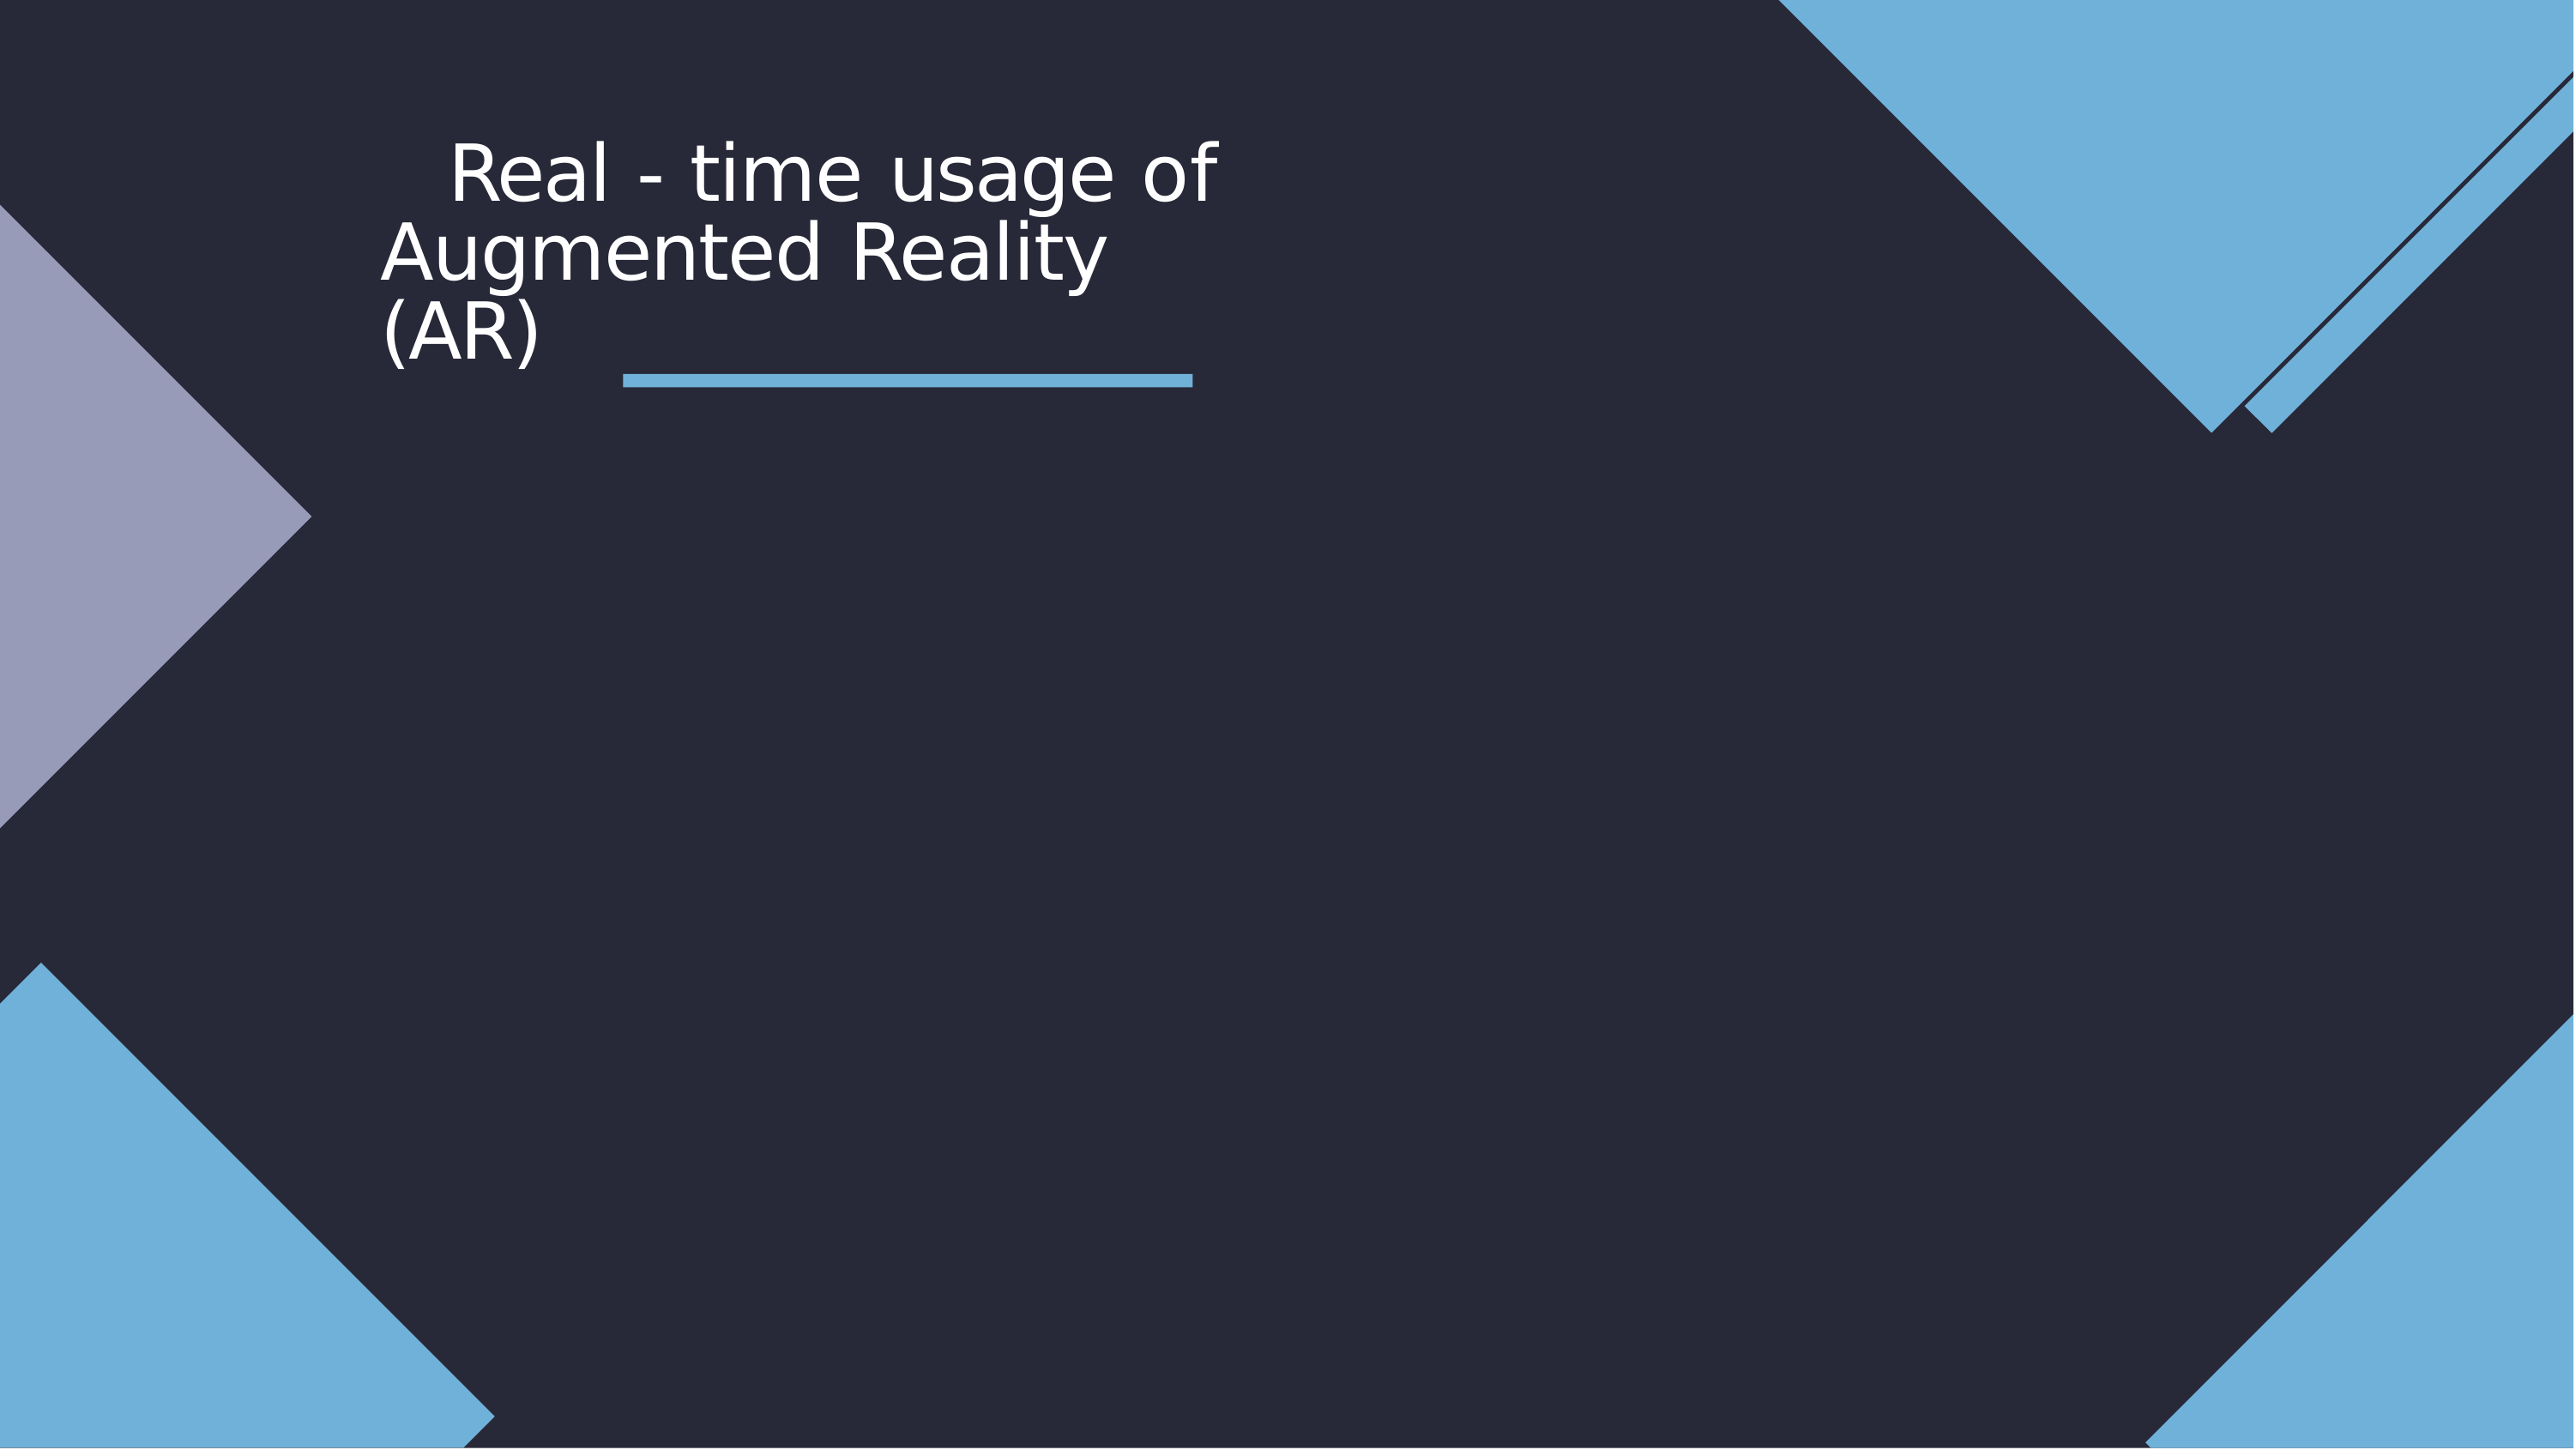

# Real - time usage of Augmented Reality (AR)